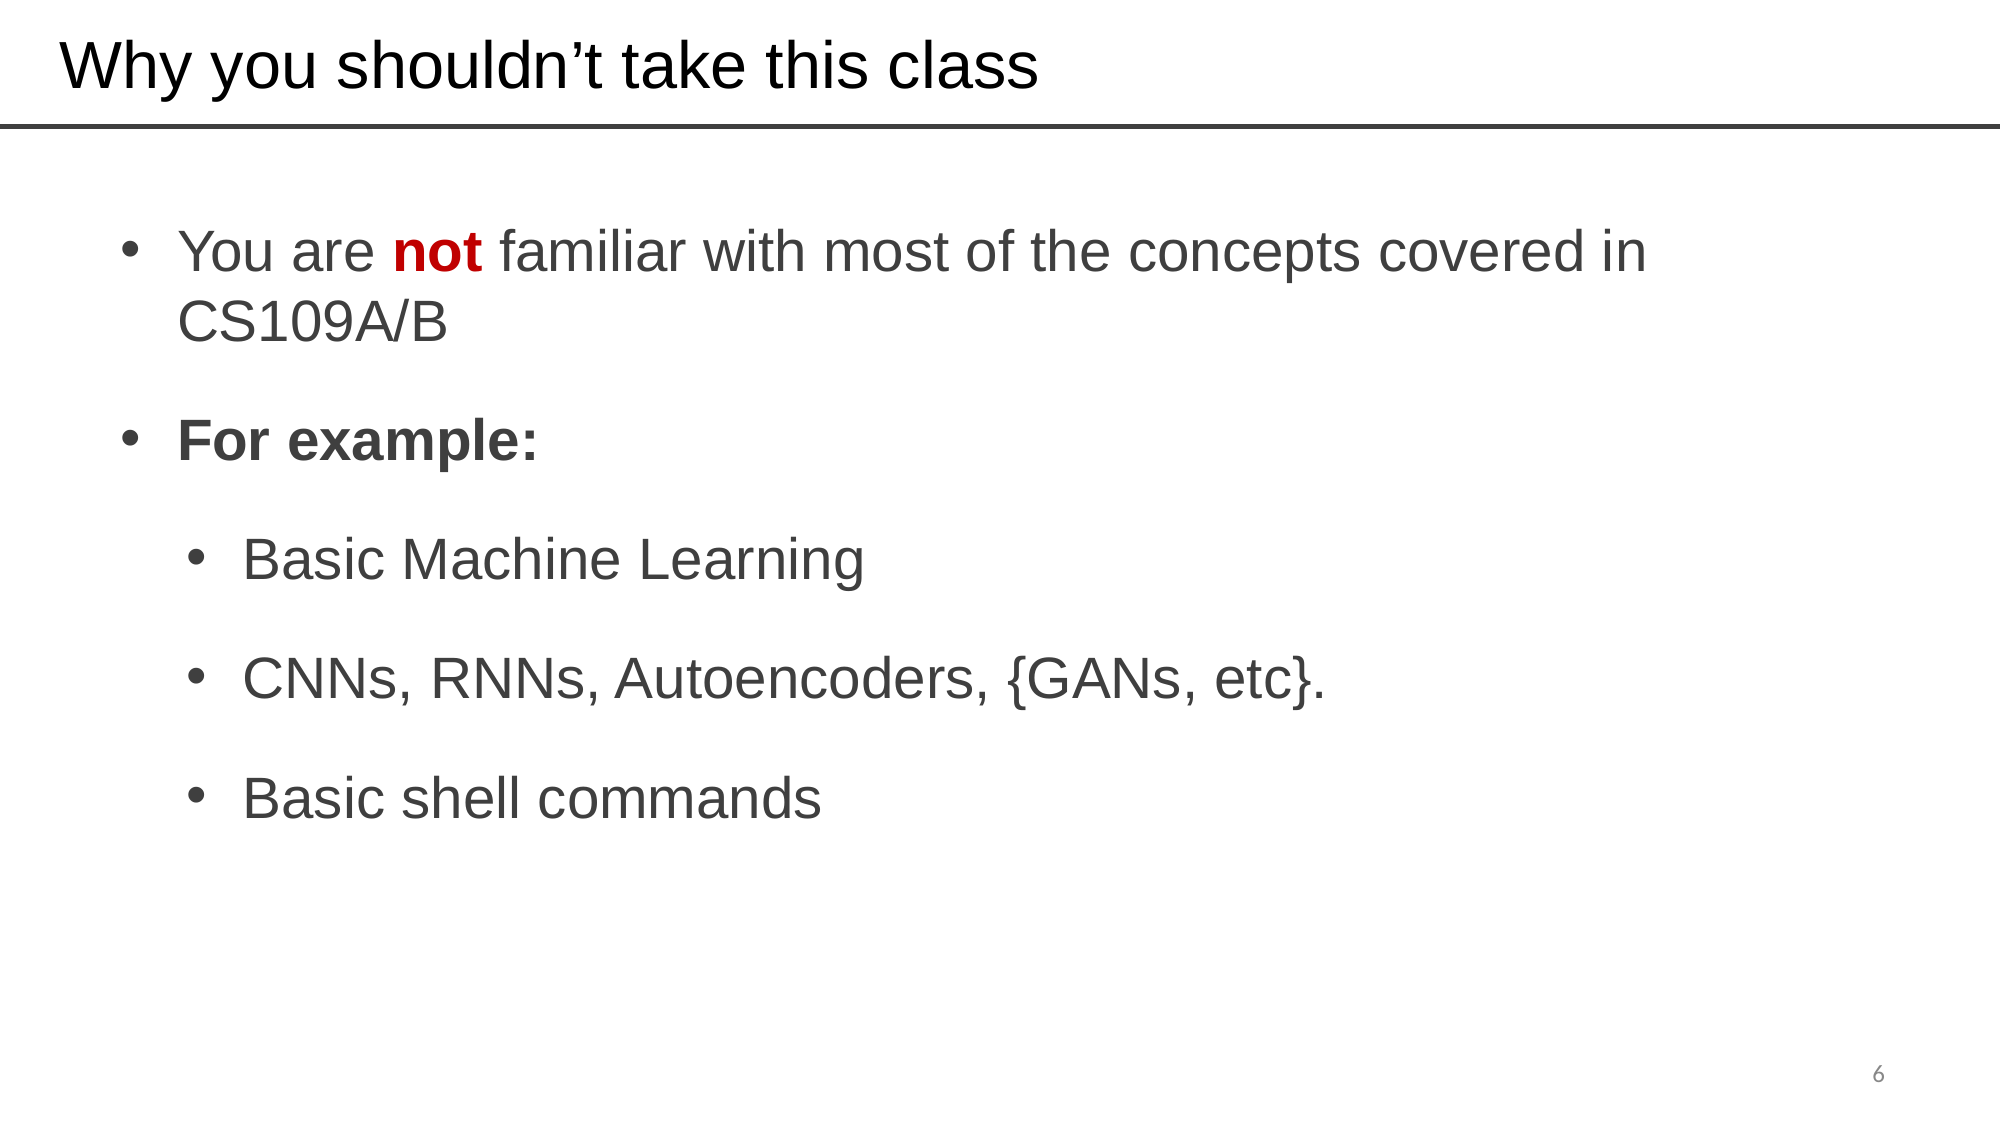

# Why you shouldn’t take this class
You are not familiar with most of the concepts covered in CS109A/B
For example:
Basic Machine Learning
CNNs, RNNs, Autoencoders, {GANs, etc}.
Basic shell commands
6